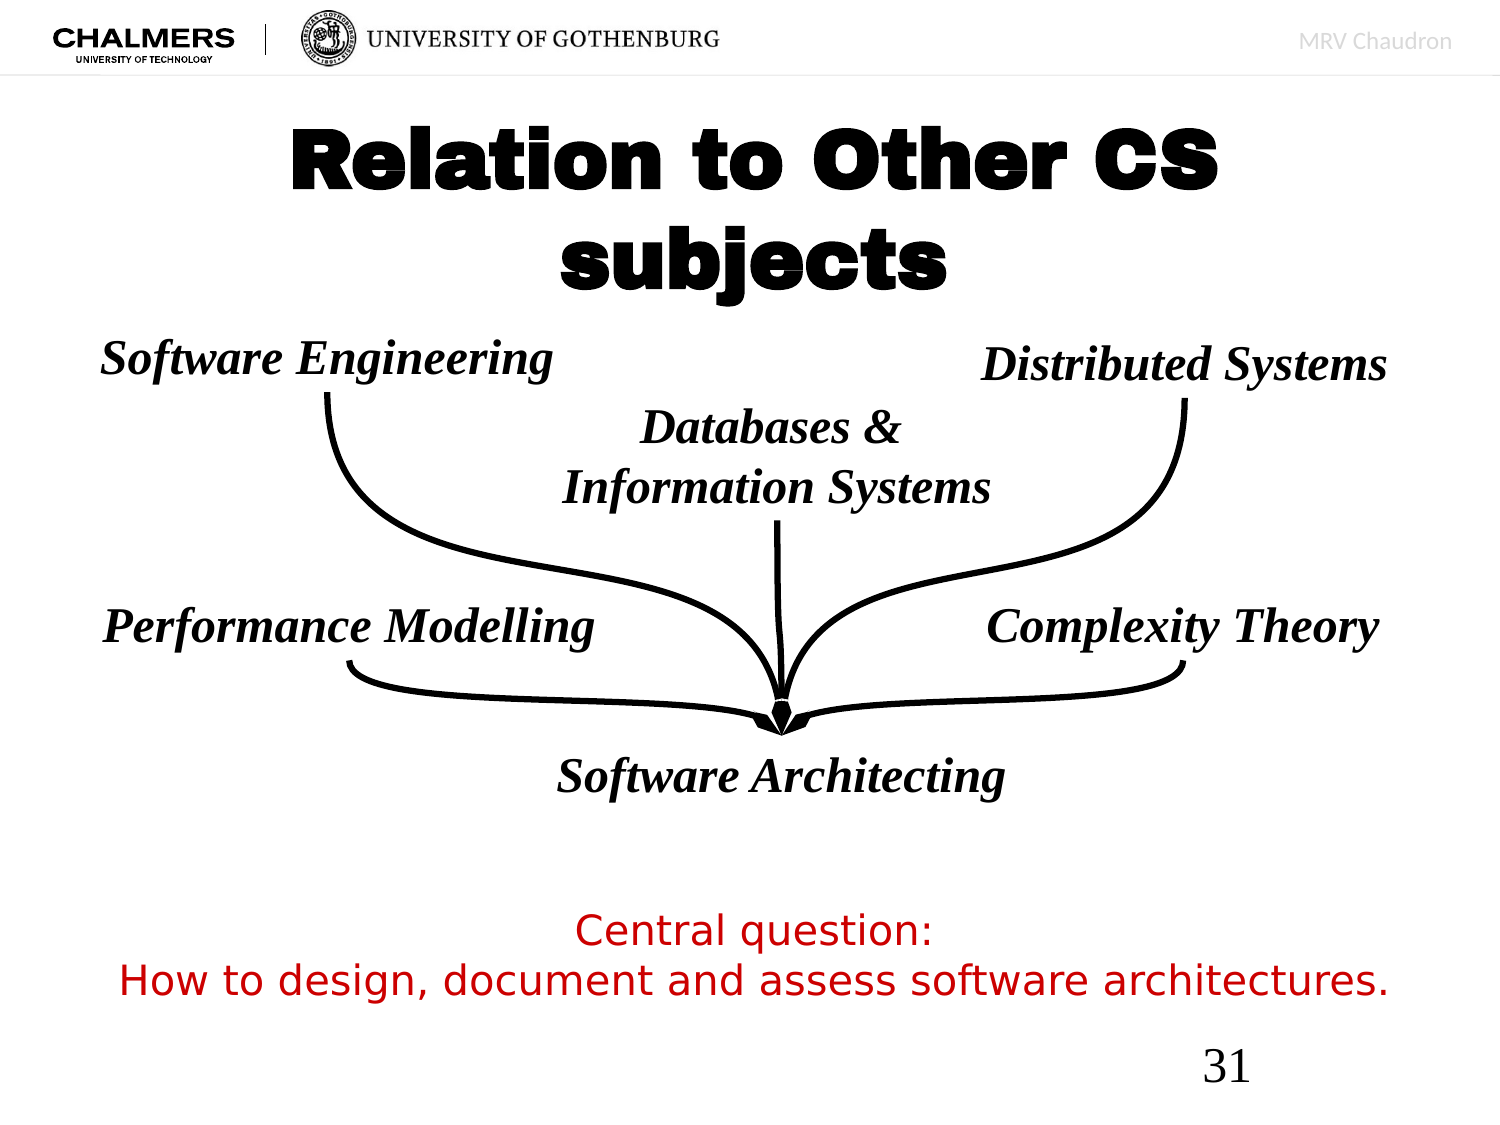

# Relation to Other CS subjects
Software Engineering
Distributed Systems
Databases &
Information Systems
Performance Modelling
Complexity Theory
Software Architecting
Central question:
How to design, document and assess software architectures.
31